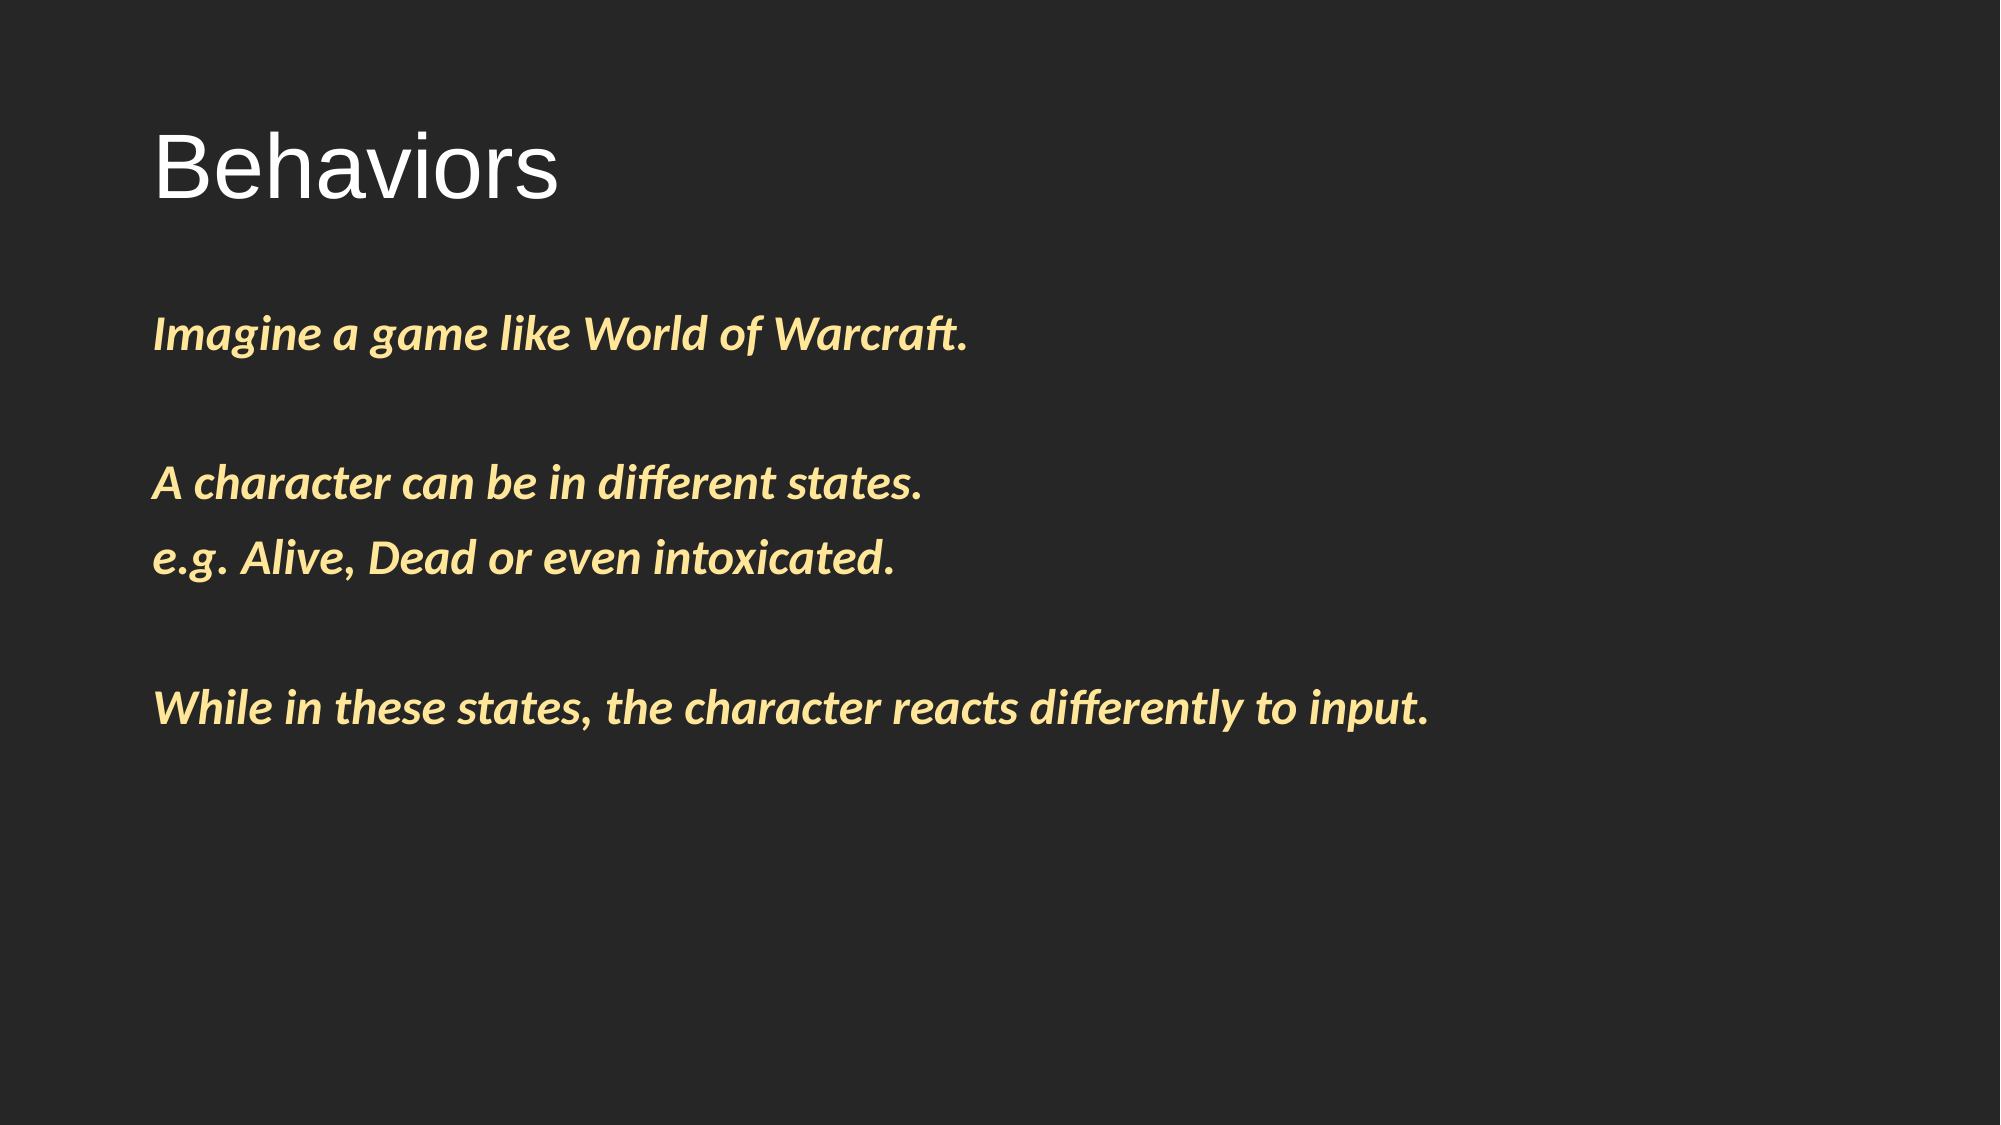

# Behaviors
Imagine a game like World of Warcraft.

A character can be in different states.
e.g. Alive, Dead or even intoxicated.

While in these states, the character reacts differently to input.